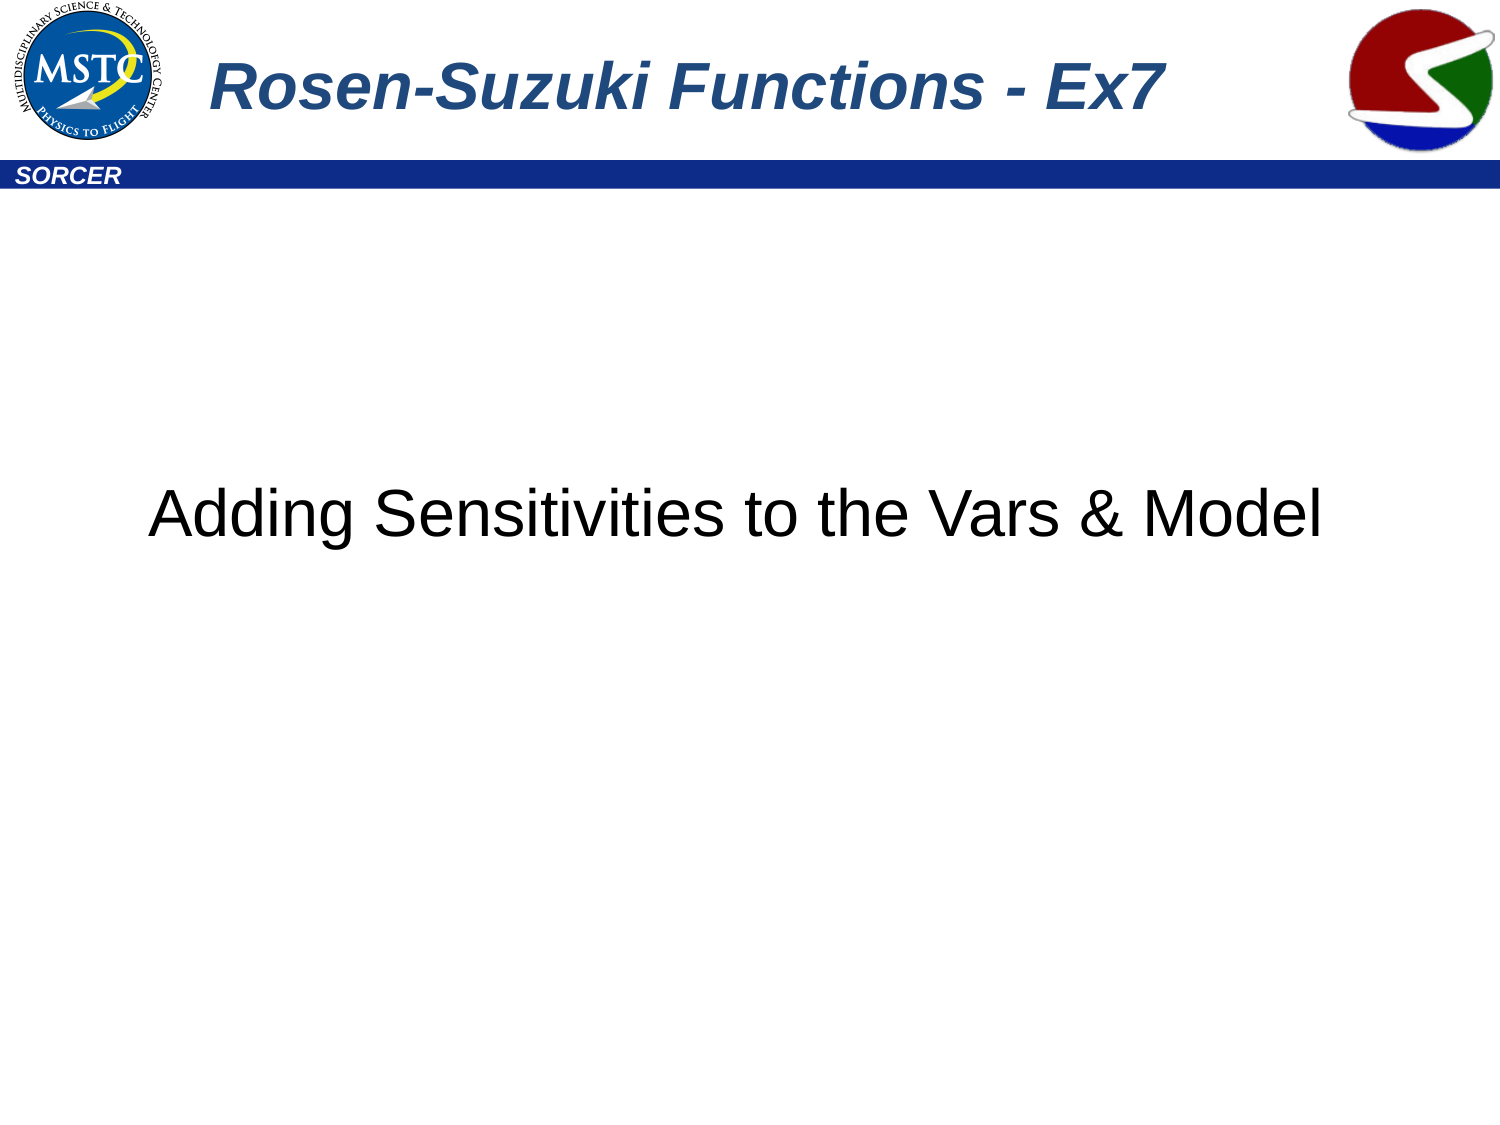

# Rosen-Suzuki Functions - Ex7
Adding Sensitivities to the Vars & Model